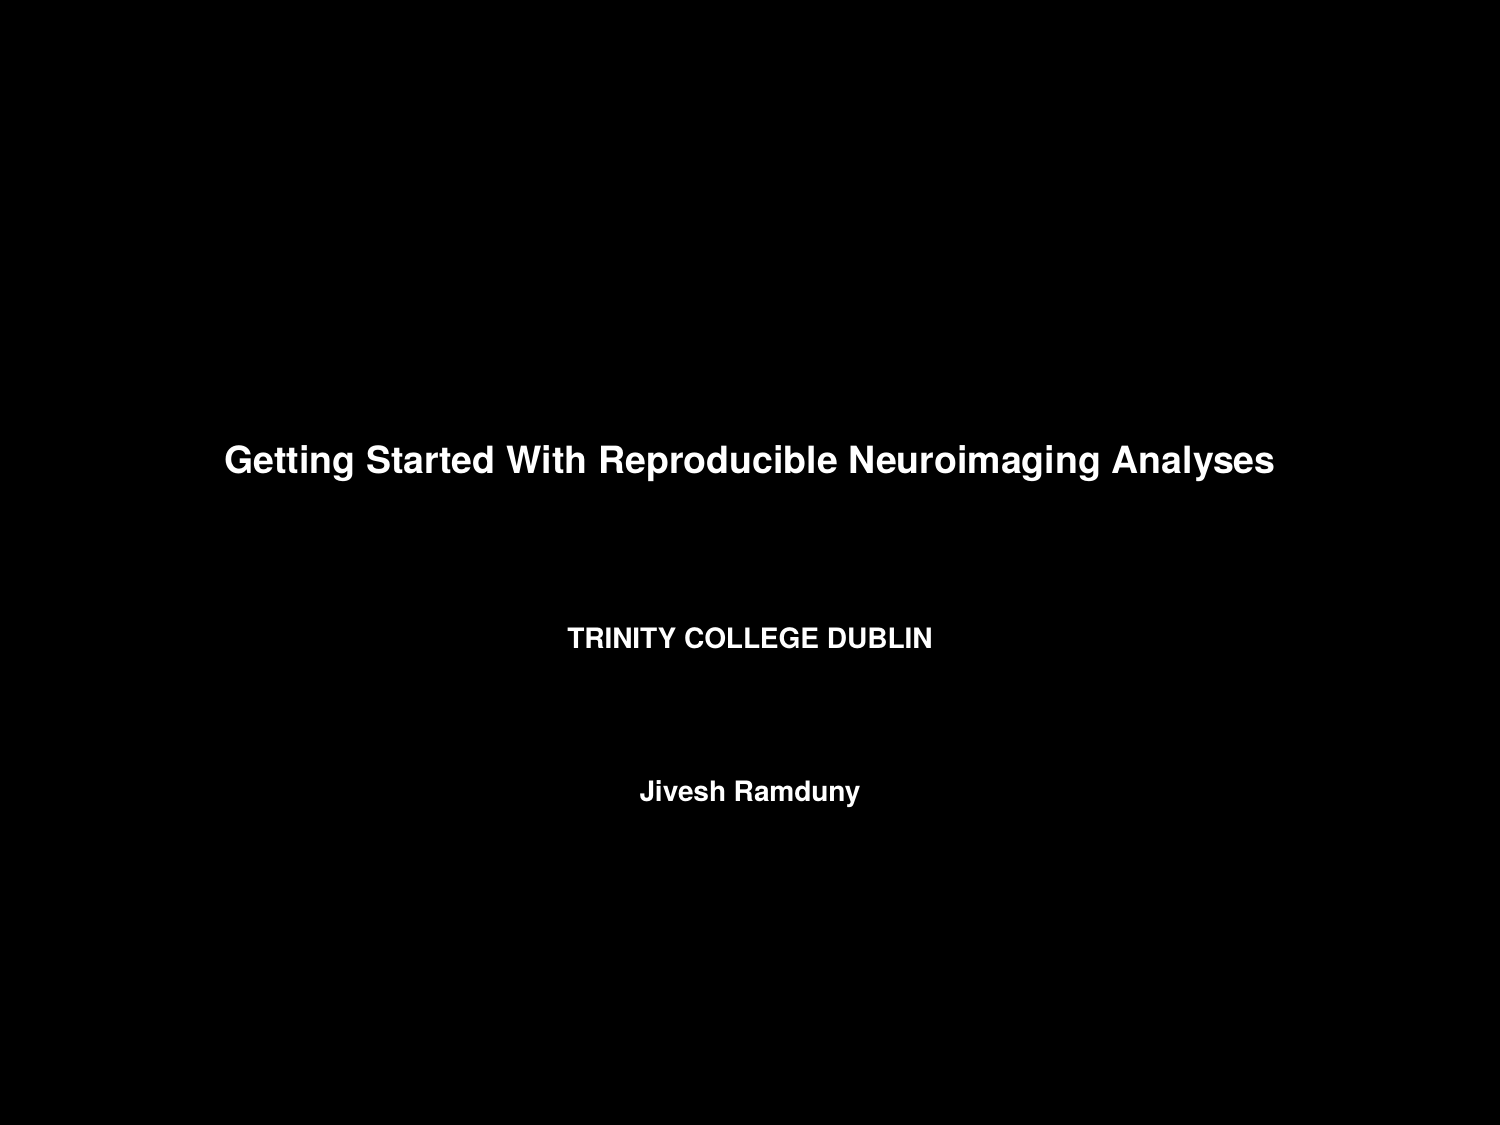

# Getting Started With Reproducible Neuroimaging Analyses

TRINITY COLLEGE DUBLIN

Jivesh Ramduny